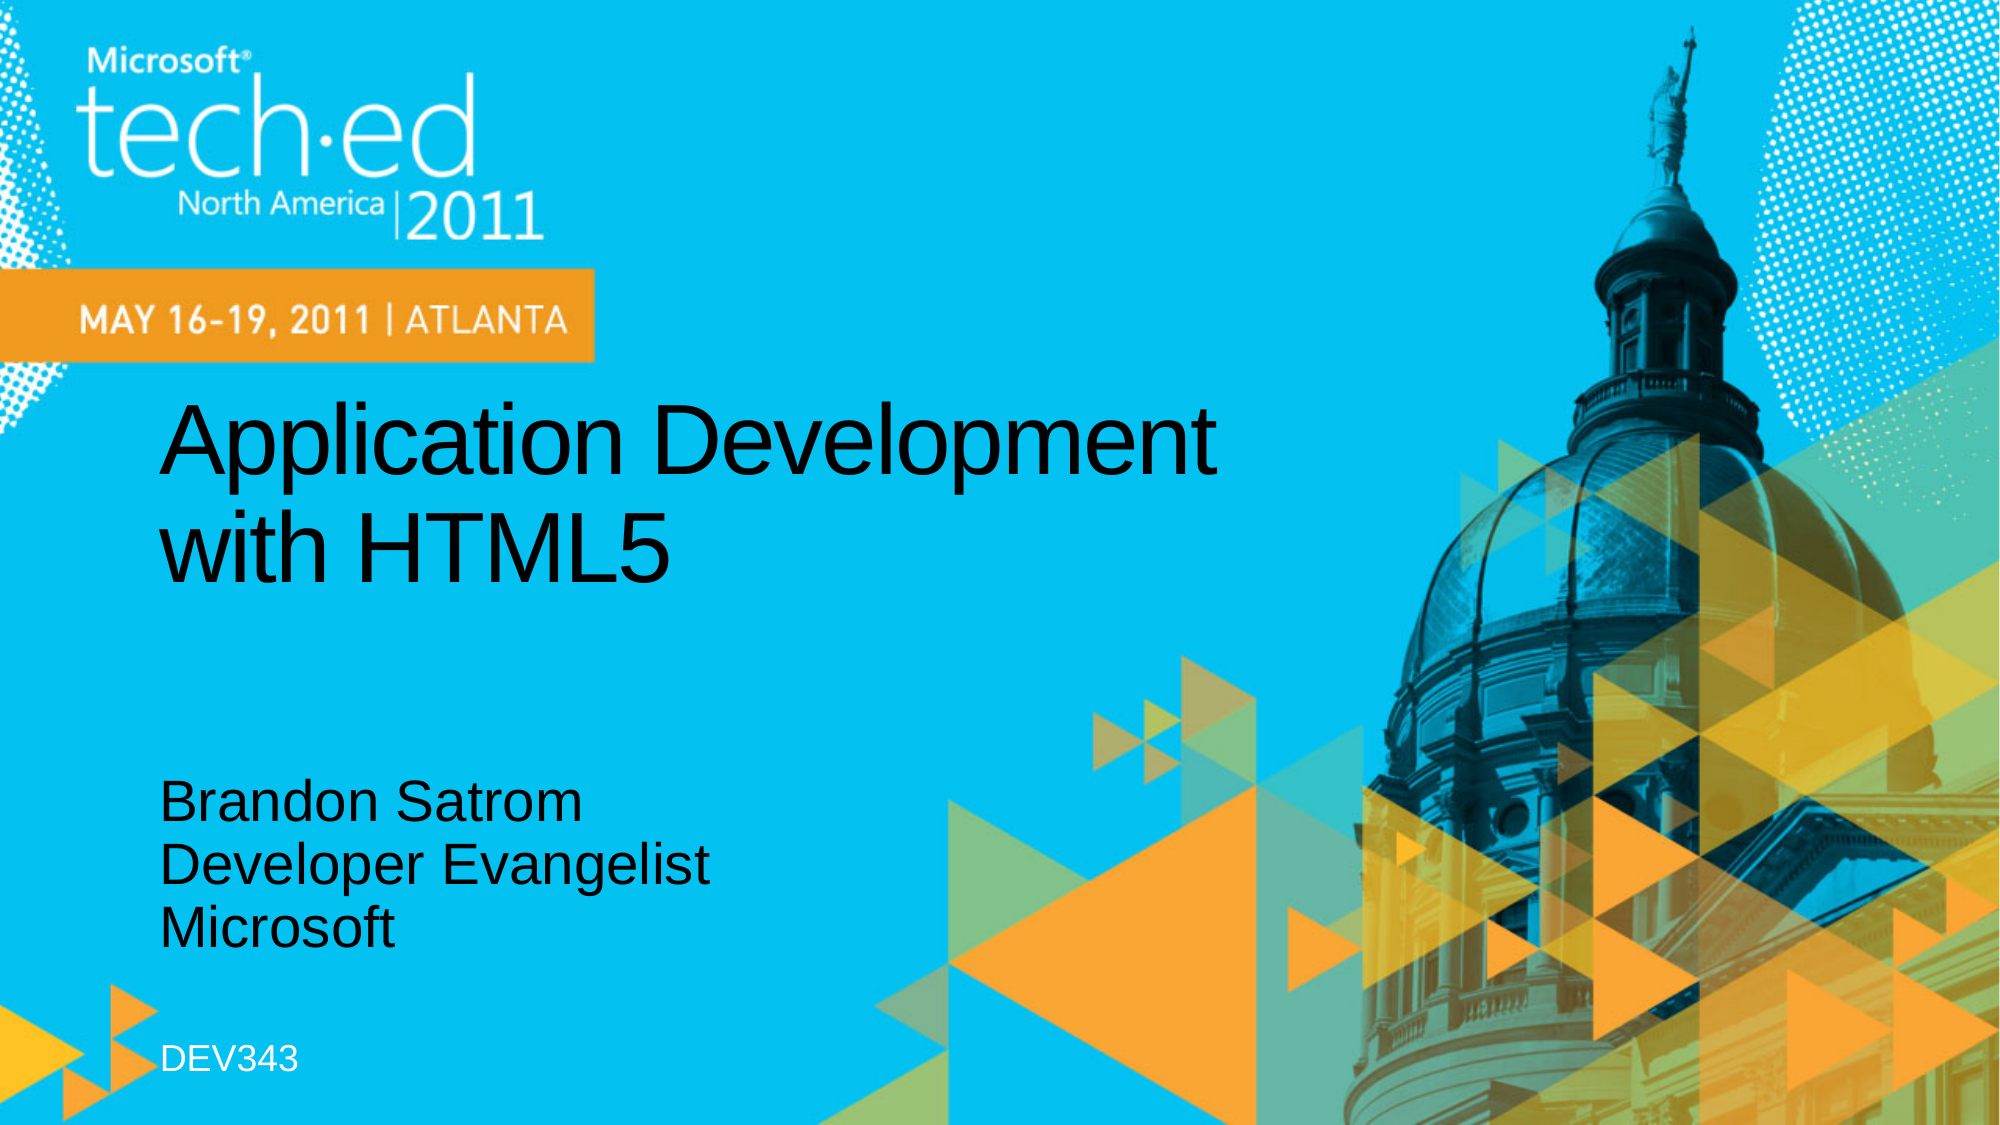

# Application Development with HTML5
Brandon Satrom
Developer Evangelist
Microsoft
DEV343